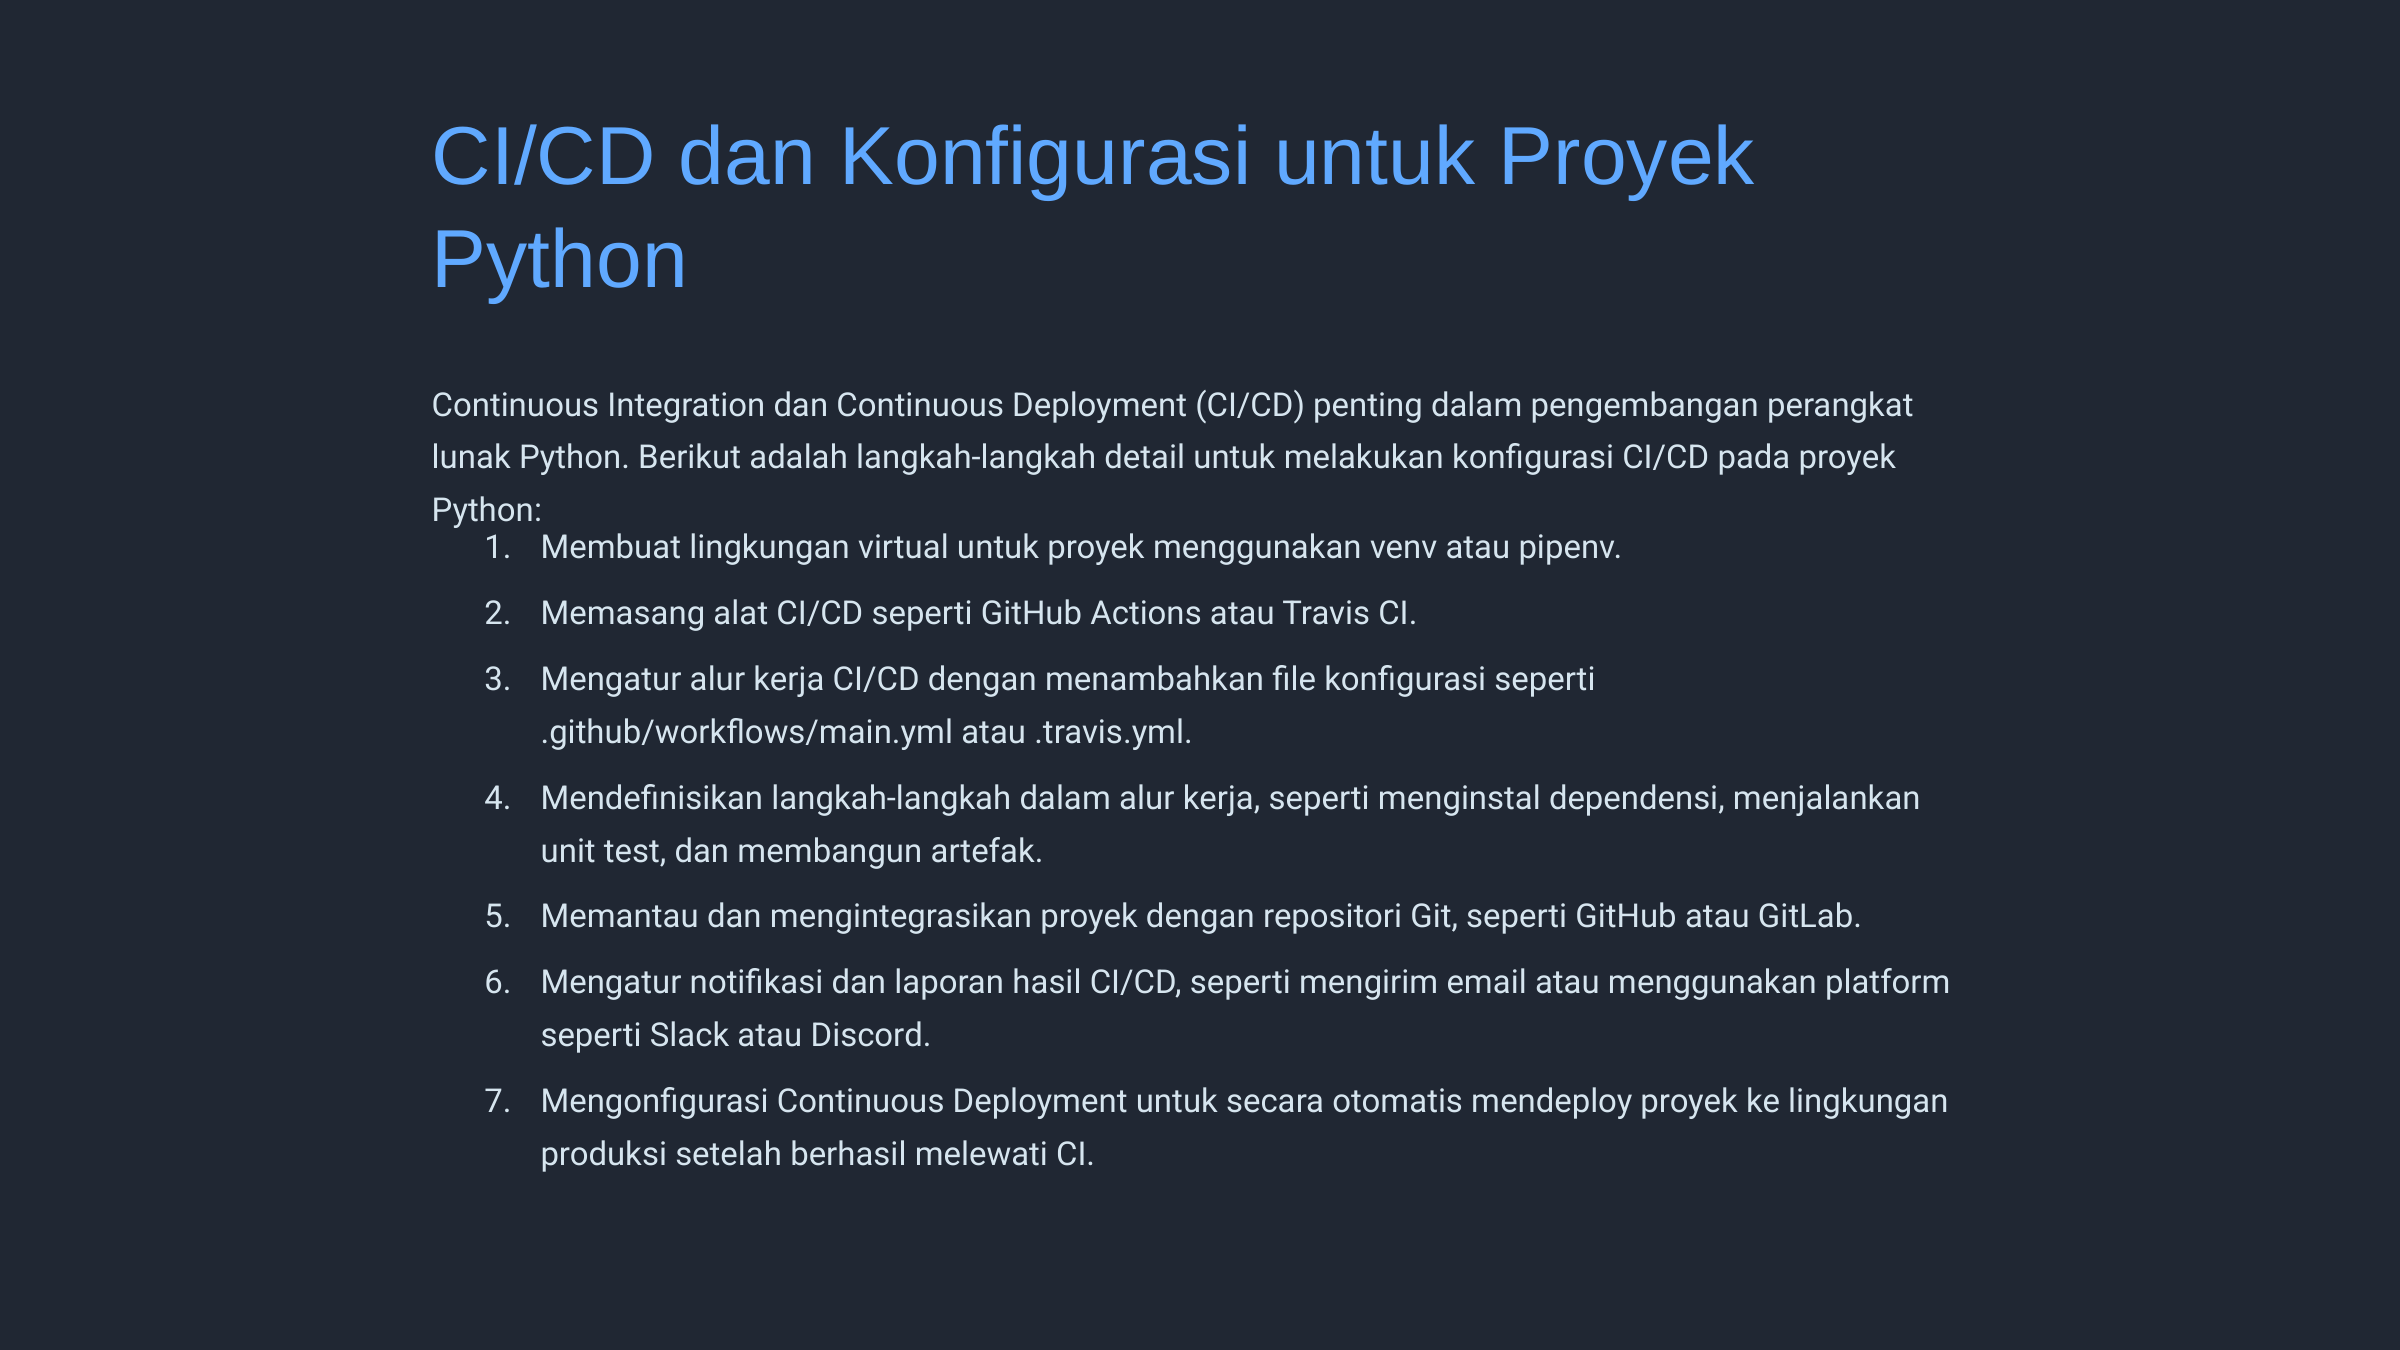

CI/CD dan Konfigurasi untuk Proyek Python
Continuous Integration dan Continuous Deployment (CI/CD) penting dalam pengembangan perangkat lunak Python. Berikut adalah langkah-langkah detail untuk melakukan konfigurasi CI/CD pada proyek Python:
Membuat lingkungan virtual untuk proyek menggunakan venv atau pipenv.
Memasang alat CI/CD seperti GitHub Actions atau Travis CI.
Mengatur alur kerja CI/CD dengan menambahkan file konfigurasi seperti .github/workflows/main.yml atau .travis.yml.
Mendefinisikan langkah-langkah dalam alur kerja, seperti menginstal dependensi, menjalankan unit test, dan membangun artefak.
Memantau dan mengintegrasikan proyek dengan repositori Git, seperti GitHub atau GitLab.
Mengatur notifikasi dan laporan hasil CI/CD, seperti mengirim email atau menggunakan platform seperti Slack atau Discord.
Mengonfigurasi Continuous Deployment untuk secara otomatis mendeploy proyek ke lingkungan produksi setelah berhasil melewati CI.